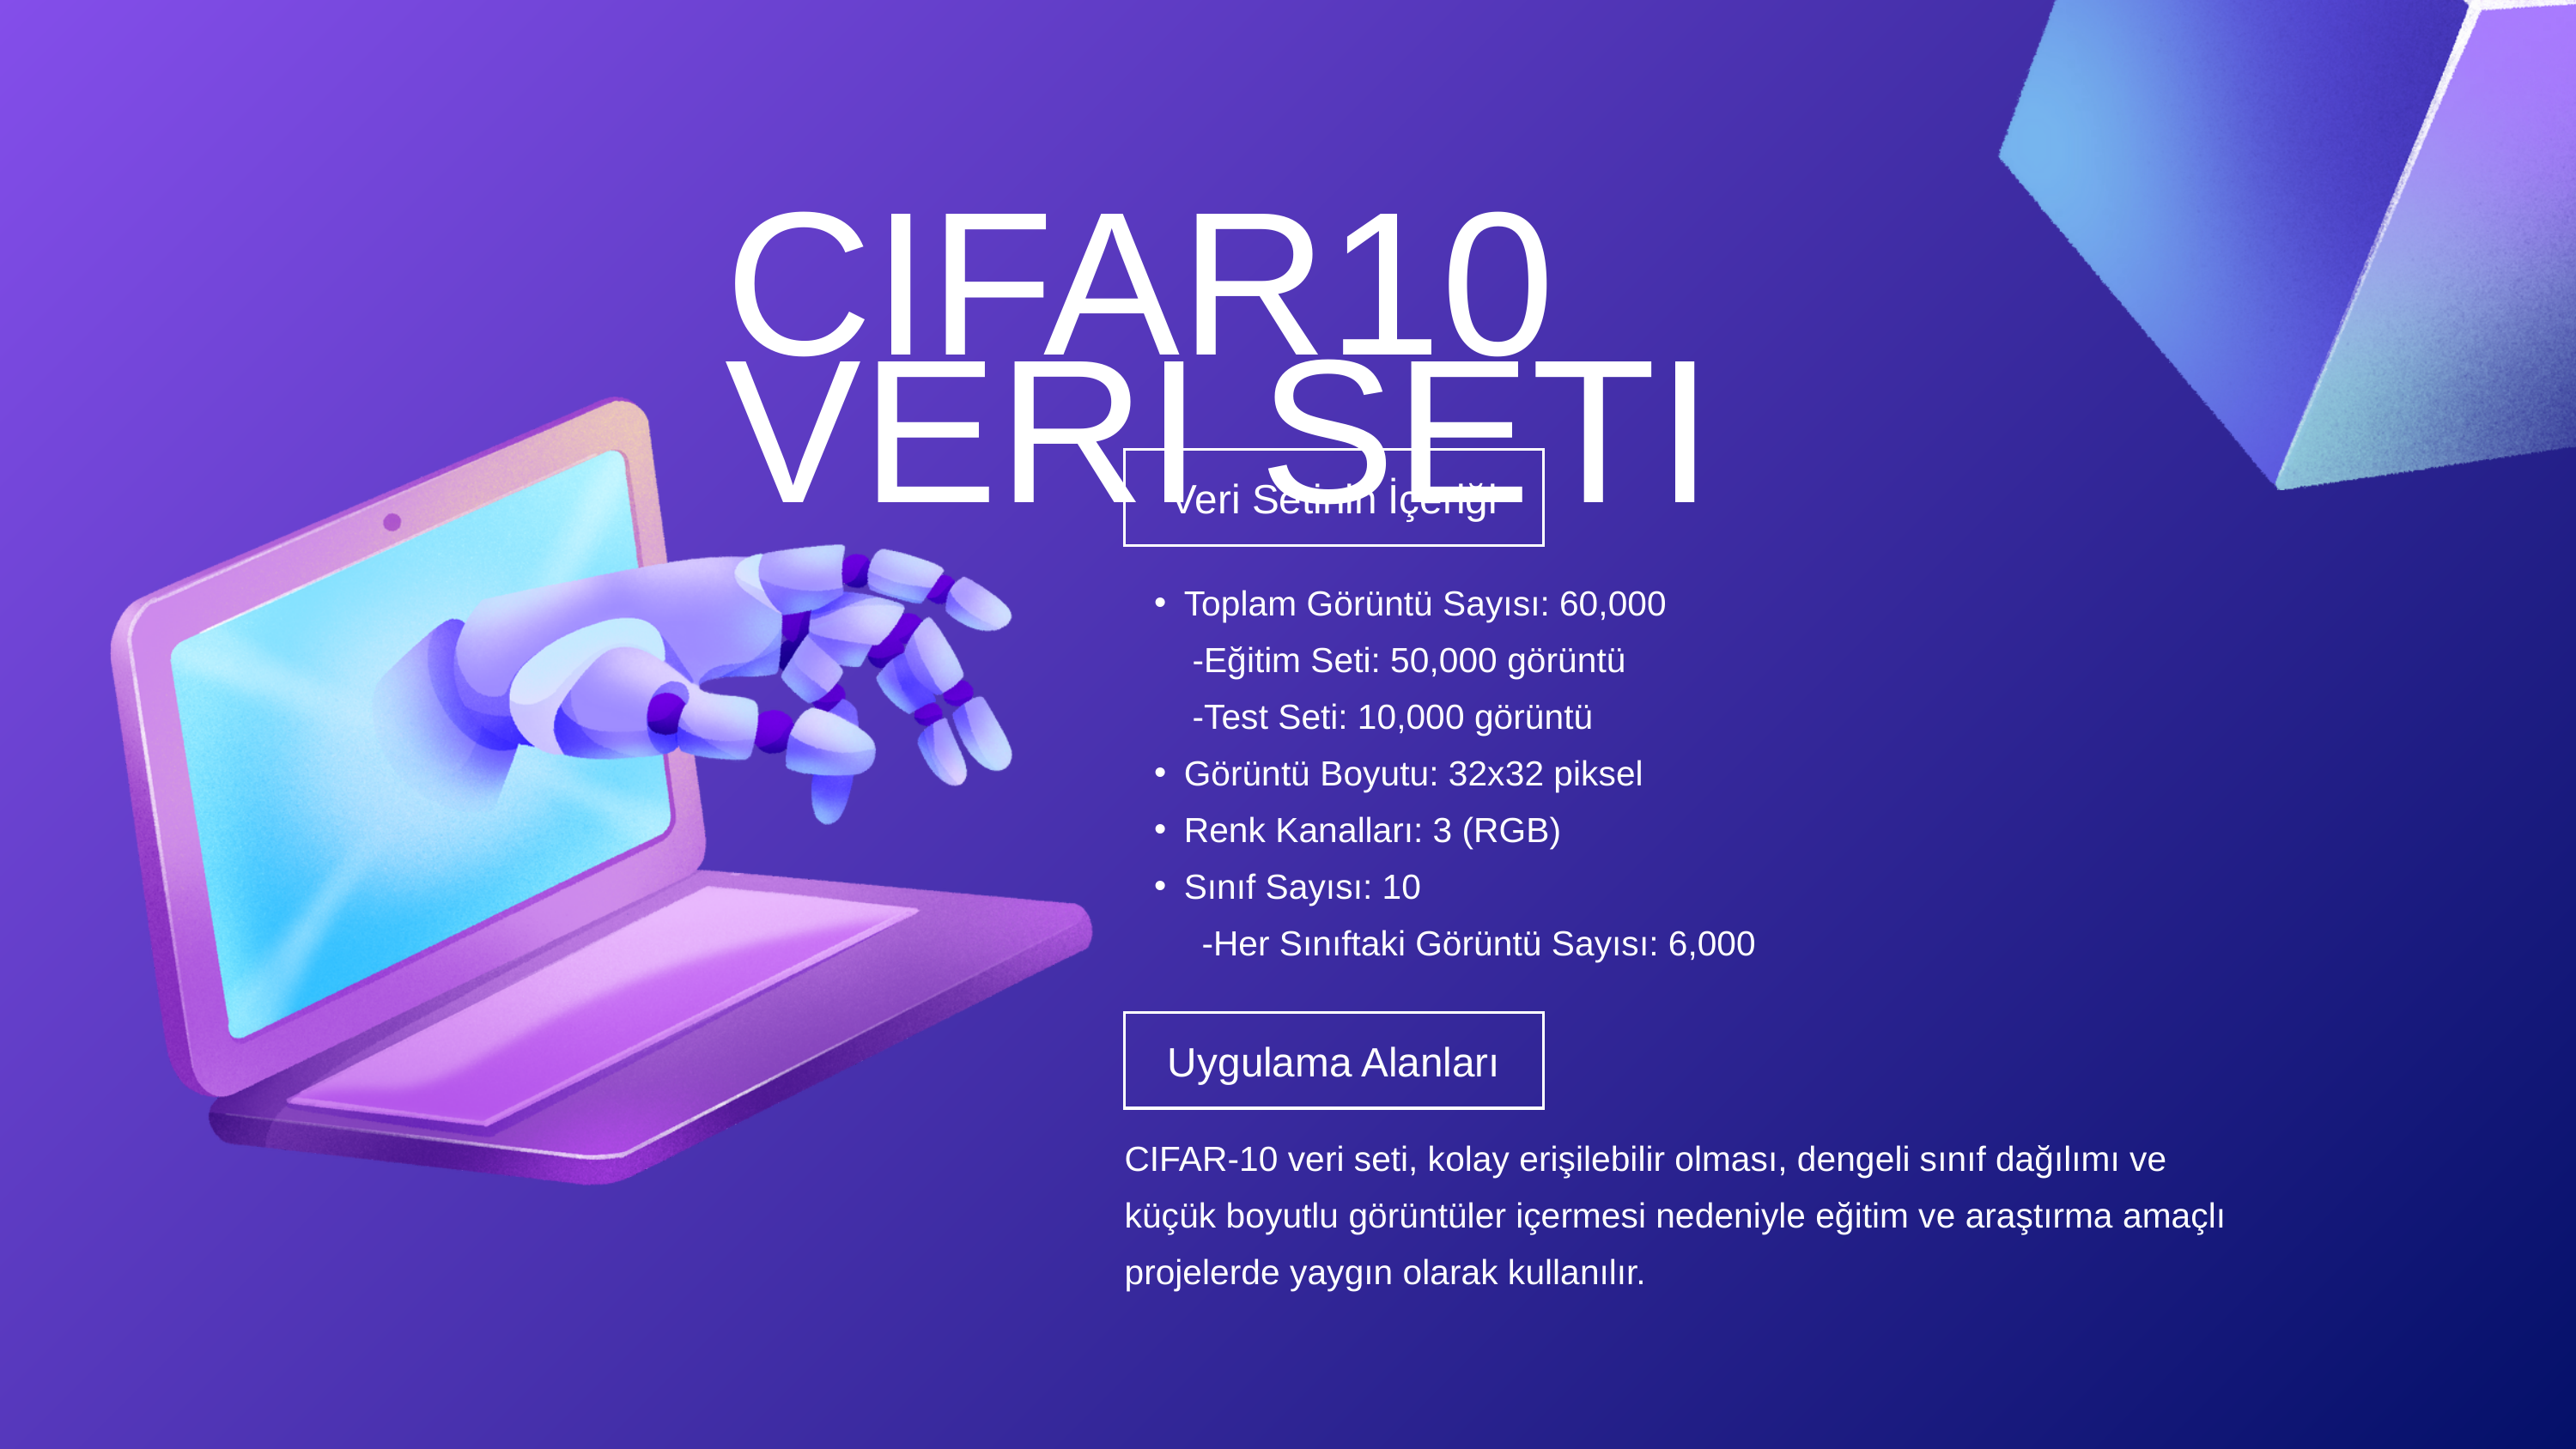

CIFAR10 VERI SETI

Veri Setinin İçeriği

Toplam Görüntü Sayısı: 60,000
       -Eğitim Seti: 50,000 görüntü
       -Test Seti: 10,000 görüntü
Görüntü Boyutu: 32x32 piksel
Renk Kanalları: 3 (RGB)
Sınıf Sayısı: 10
        -Her Sınıftaki Görüntü Sayısı: 6,000

Uygulama Alanları
CIFAR-10 veri seti, kolay erişilebilir olması, dengeli sınıf dağılımı ve küçük boyutlu görüntüler içermesi nedeniyle eğitim ve araştırma amaçlı projelerde yaygın olarak kullanılır.